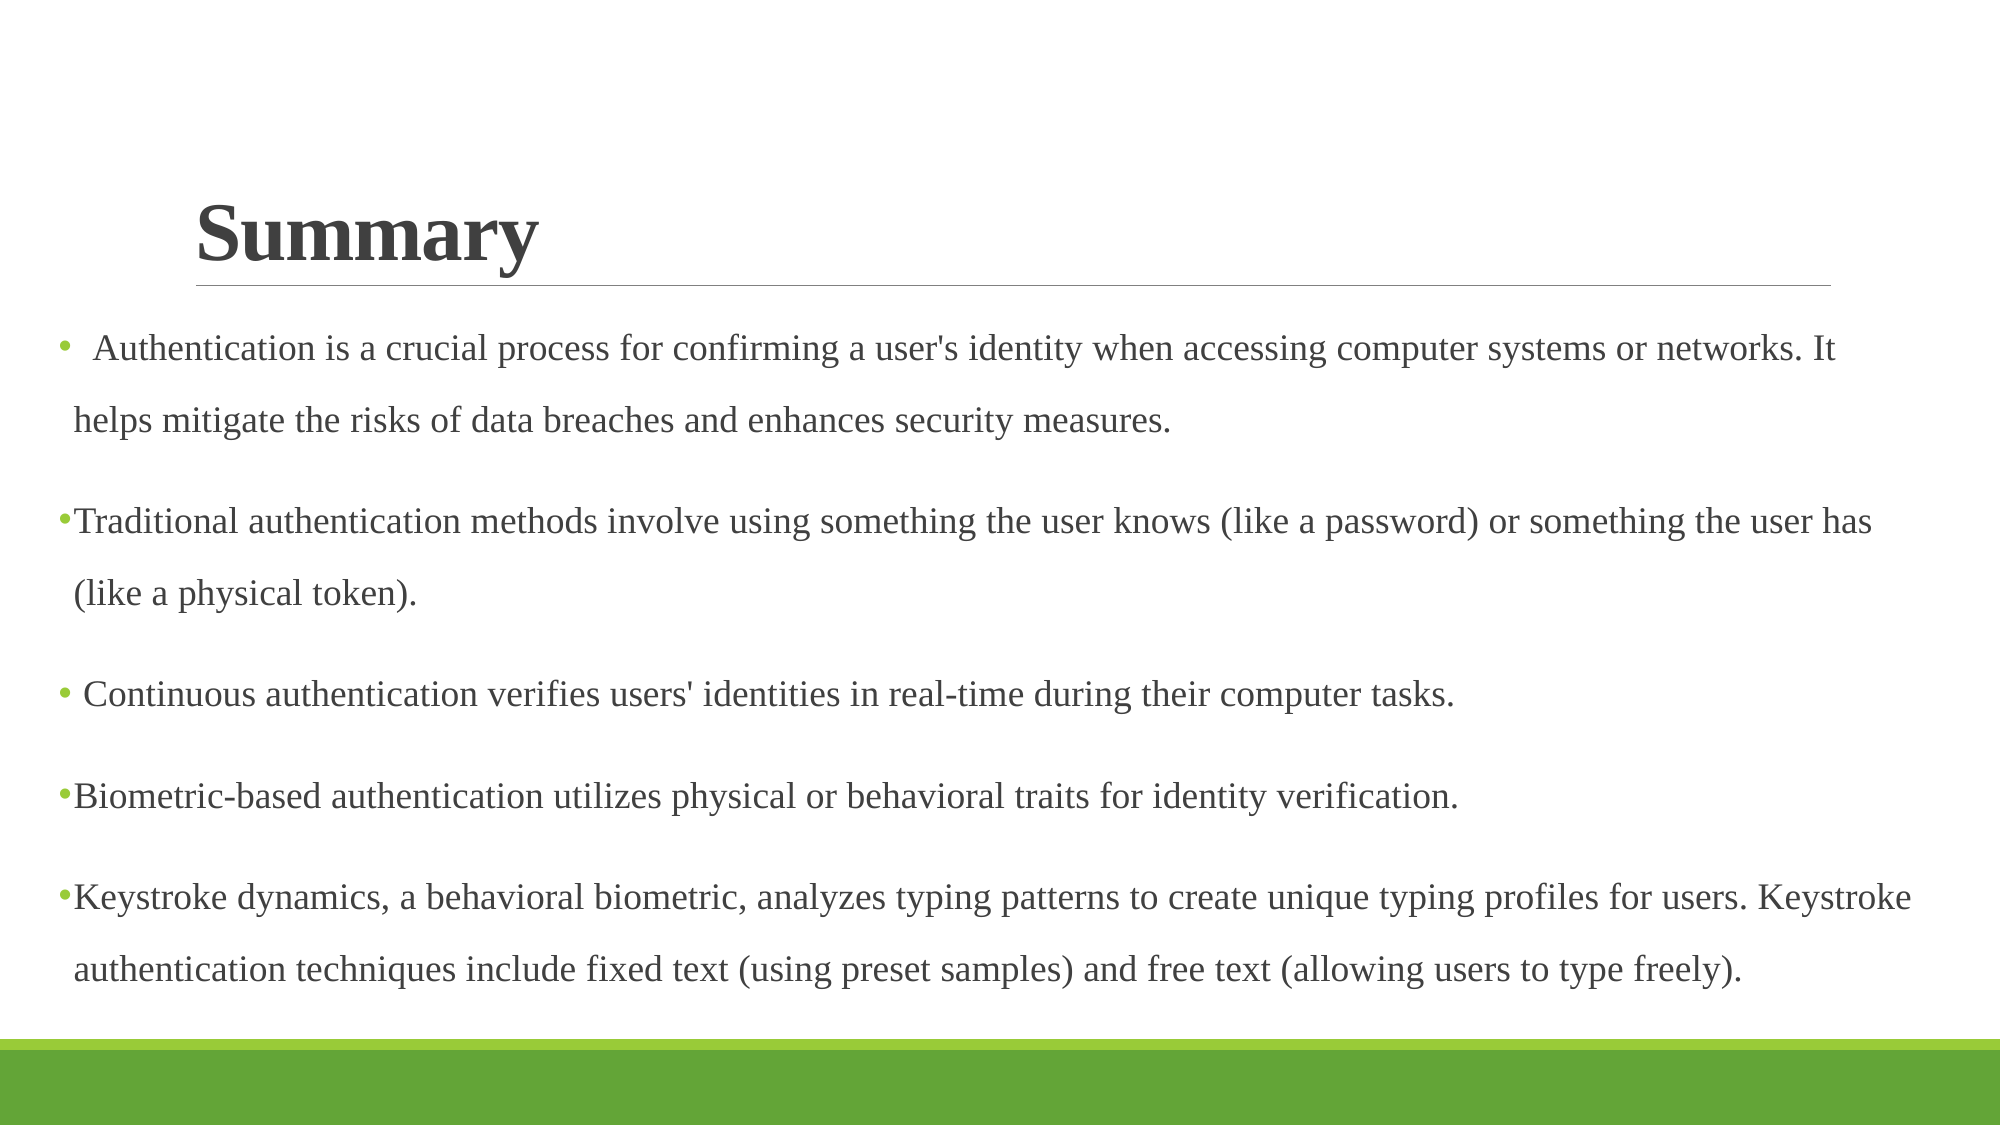

# Summary
  Authentication is a crucial process for confirming a user's identity when accessing computer systems or networks. It helps mitigate the risks of data breaches and enhances security measures.
Traditional authentication methods involve using something the user knows (like a password) or something the user has (like a physical token).
 Continuous authentication verifies users' identities in real-time during their computer tasks.
Biometric-based authentication utilizes physical or behavioral traits for identity verification.
Keystroke dynamics, a behavioral biometric, analyzes typing patterns to create unique typing profiles for users. Keystroke authentication techniques include fixed text (using preset samples) and free text (allowing users to type freely).